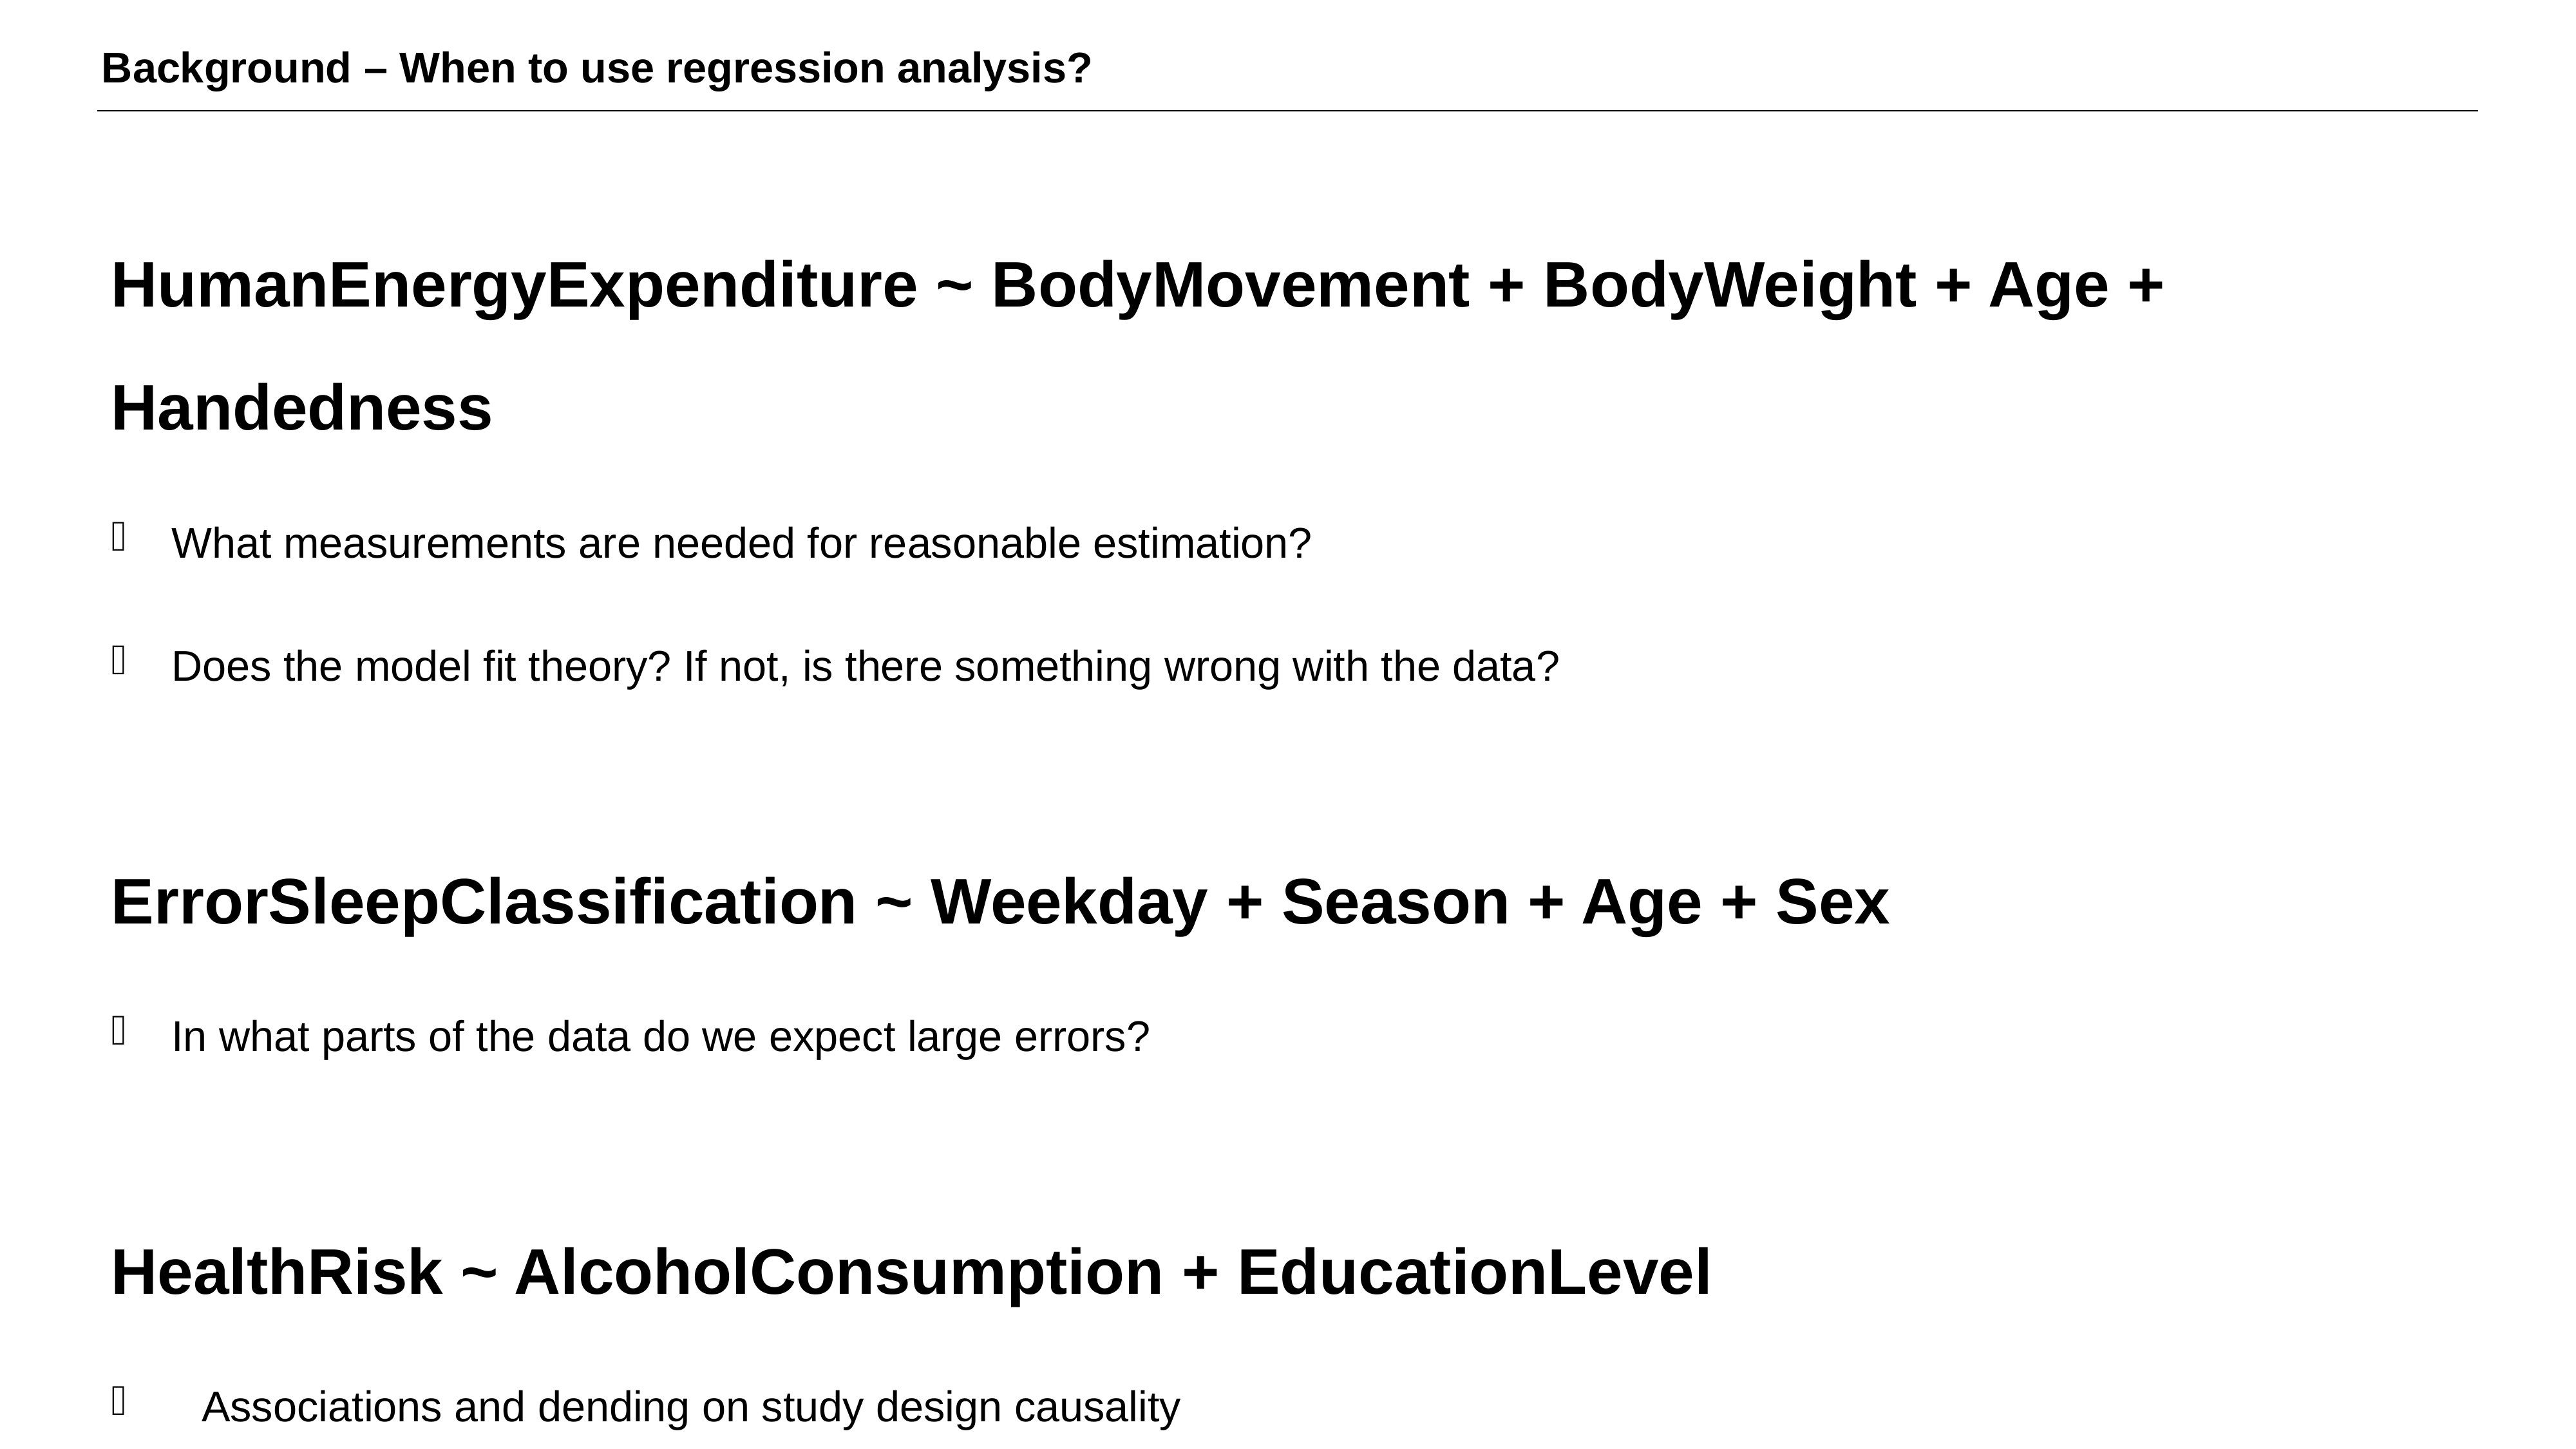

Background – When to use regression analysis?
HumanEnergyExpenditure ~ BodyMovement + BodyWeight + Age + Handedness
What measurements are needed for reasonable estimation?
Does the model fit theory? If not, is there something wrong with the data?

ErrorSleepClassification ~ Weekday + Season + Age + Sex
In what parts of the data do we expect large errors?

HealthRisk ~ AlcoholConsumption + EducationLevel
Associations and dending on study design causality